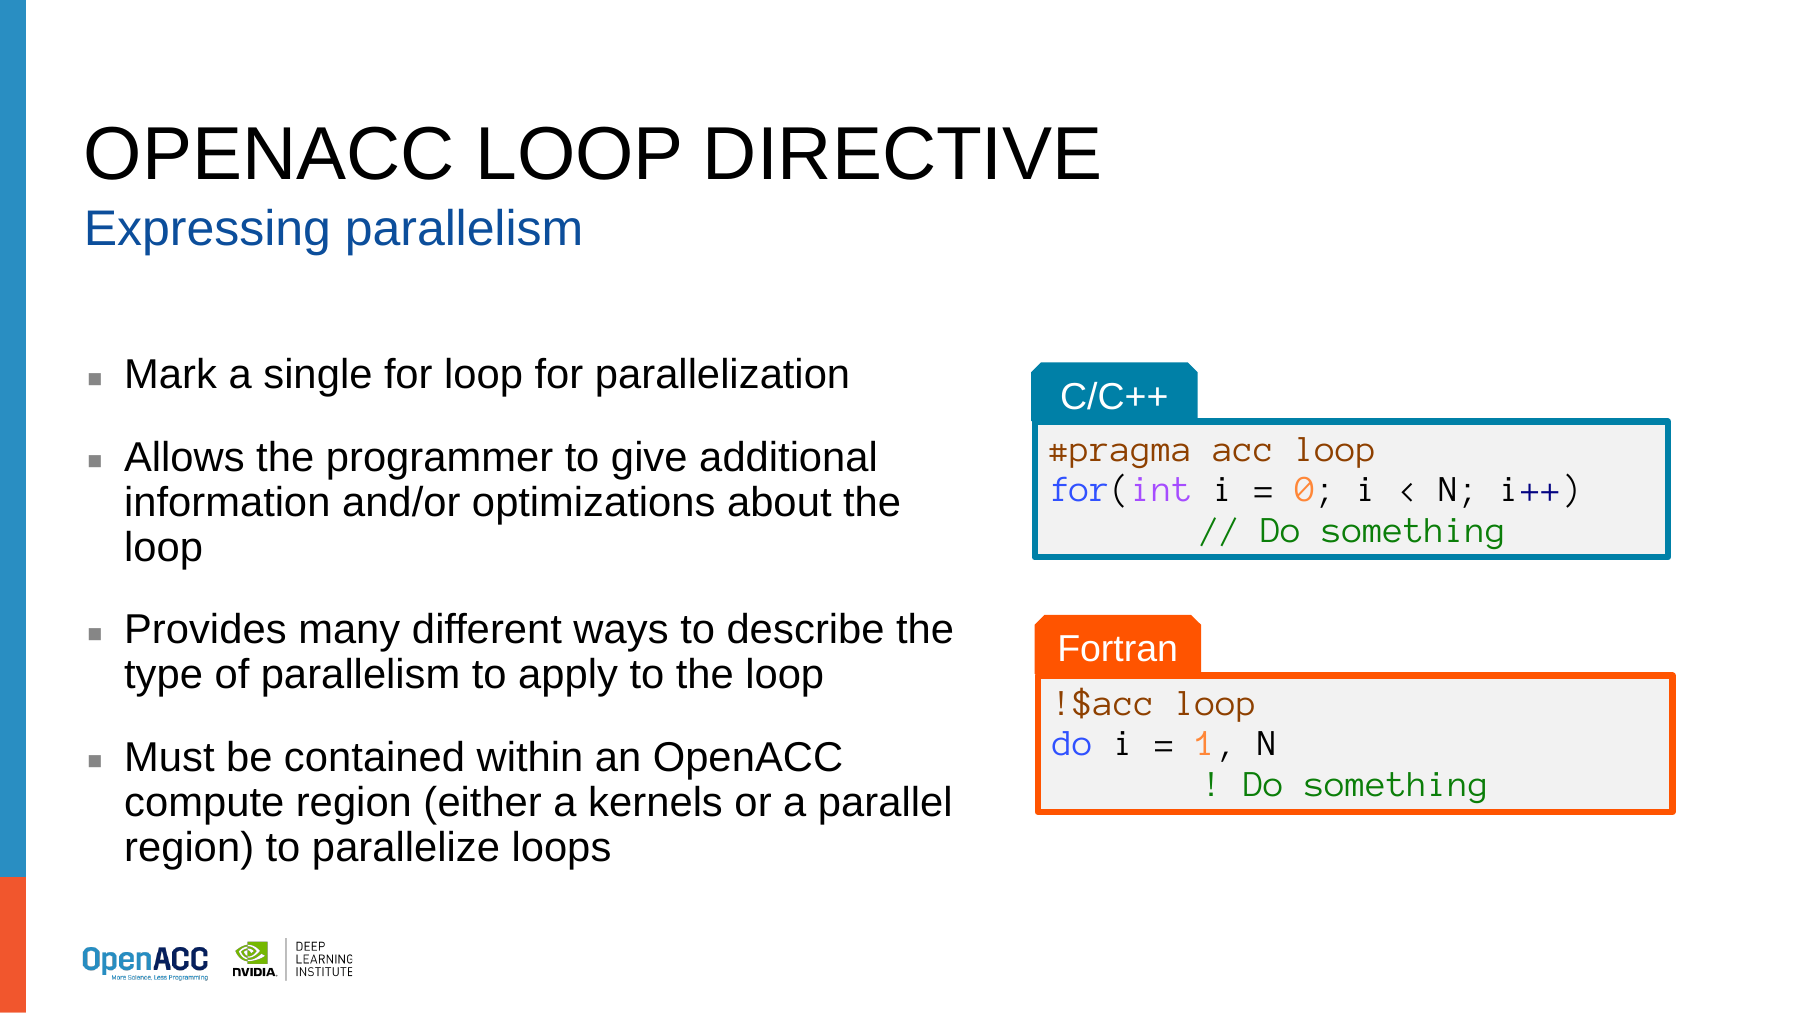

# OPENACC LOOP DIRECTIVE
Expressing parallelism
Mark a single for loop for parallelization
Allows the programmer to give additional information and/or optimizations about the loop
Provides many different ways to describe the type of parallelism to apply to the loop
Must be contained within an OpenACC compute region (either a kernels or a parallel region) to parallelize loops
C/C++
#pragma acc loop
for(int i = 0; i < N; i++)
	// Do something
Fortran
!$acc loop
do i = 1, N
	! Do something